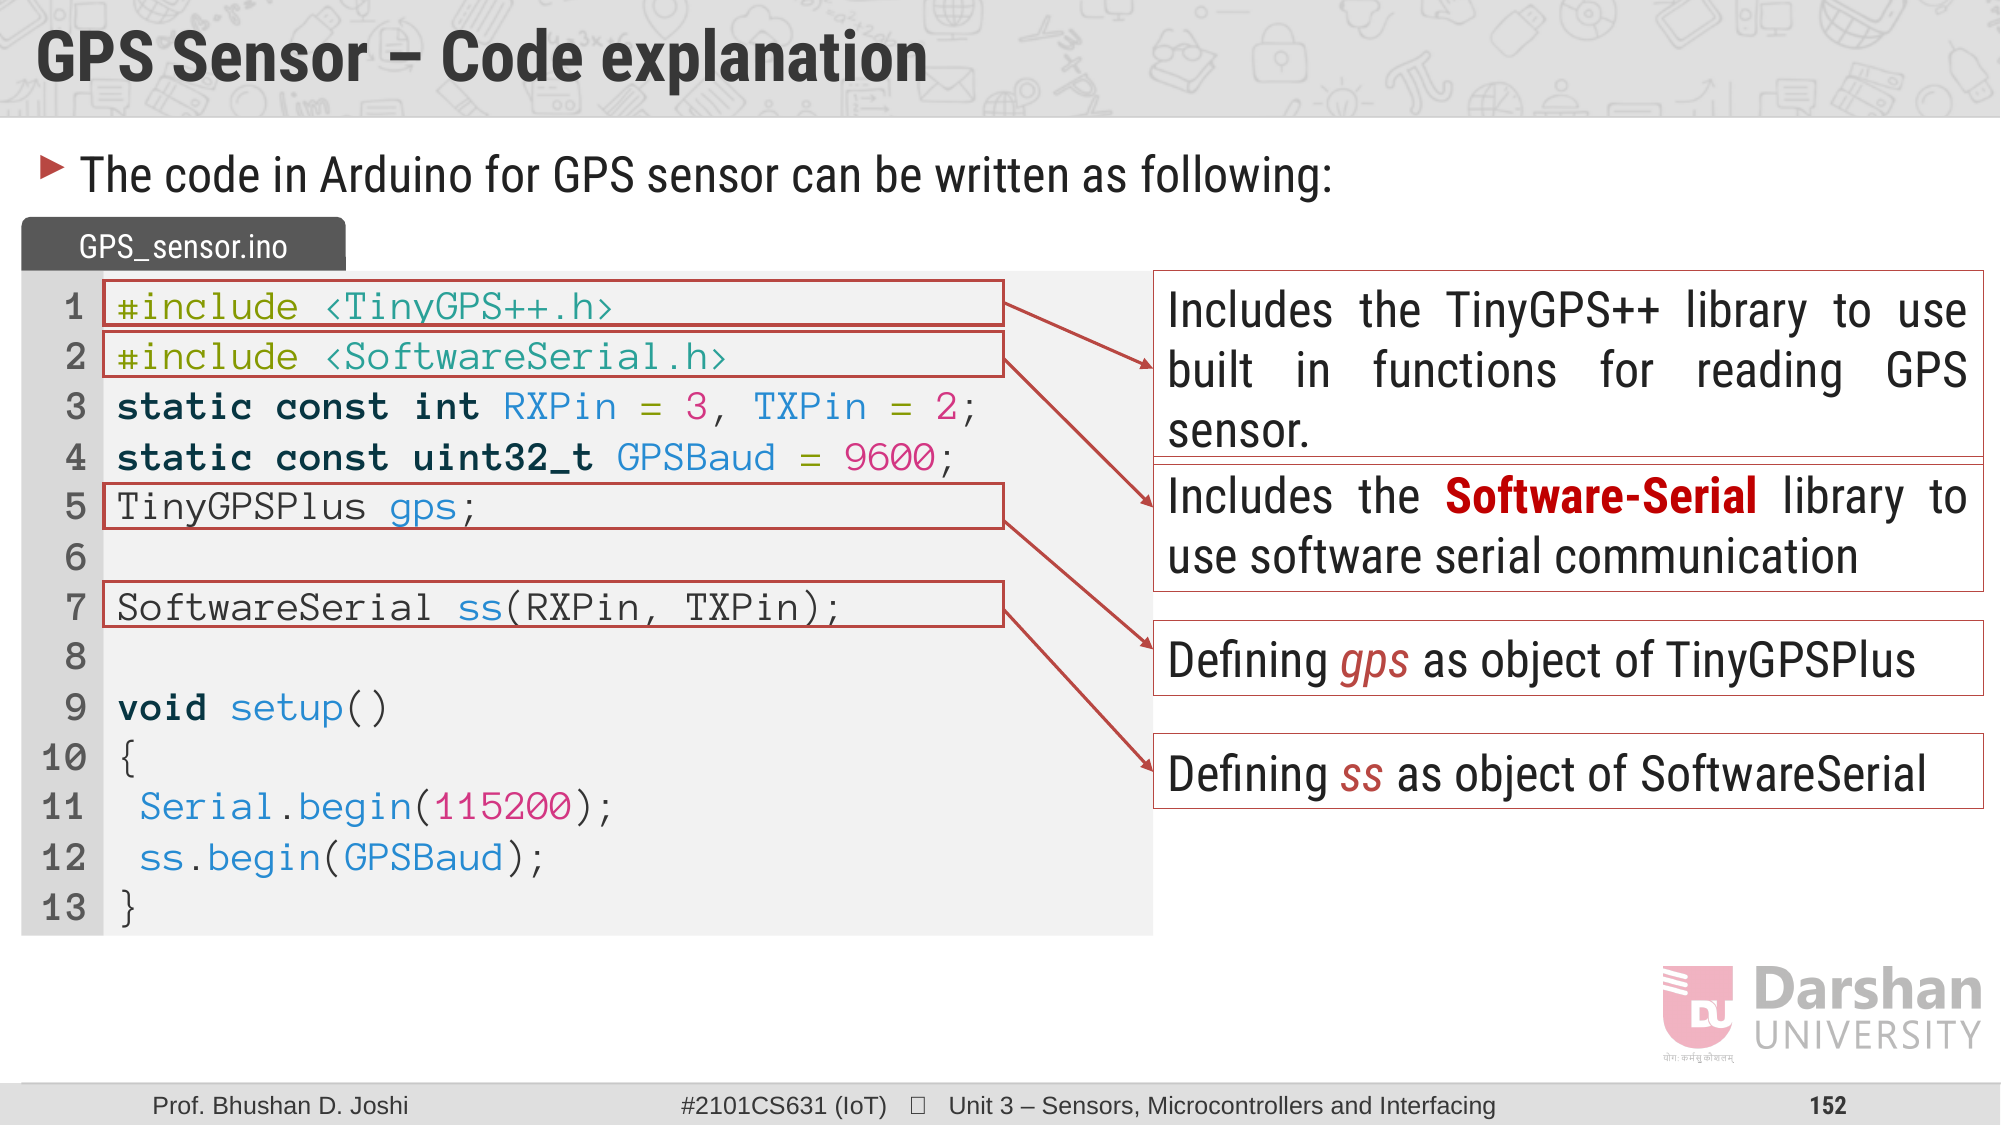

GPS Sensor – Code explanation
The code in Arduino for GPS sensor can be written as following:
GPS_sensor.ino
Includes the TinyGPS++ library to use built in functions for reading GPS sensor.

1
2
3
4
5
6
7
8
9
10
11
12
13
#include <TinyGPS++.h>
#include <SoftwareSerial.h>
static const int RXPin = 3, TXPin = 2;
static const uint32_t GPSBaud = 9600;
TinyGPSPlus gps;

SoftwareSerial ss(RXPin, TXPin);

void setup()
{
 Serial.begin(115200);
 ss.begin(GPSBaud);
}

Includes the Software-Serial library to use software serial communication

Defining gps as object of TinyGPSPlus

Defining ss as object of SoftwareSerial